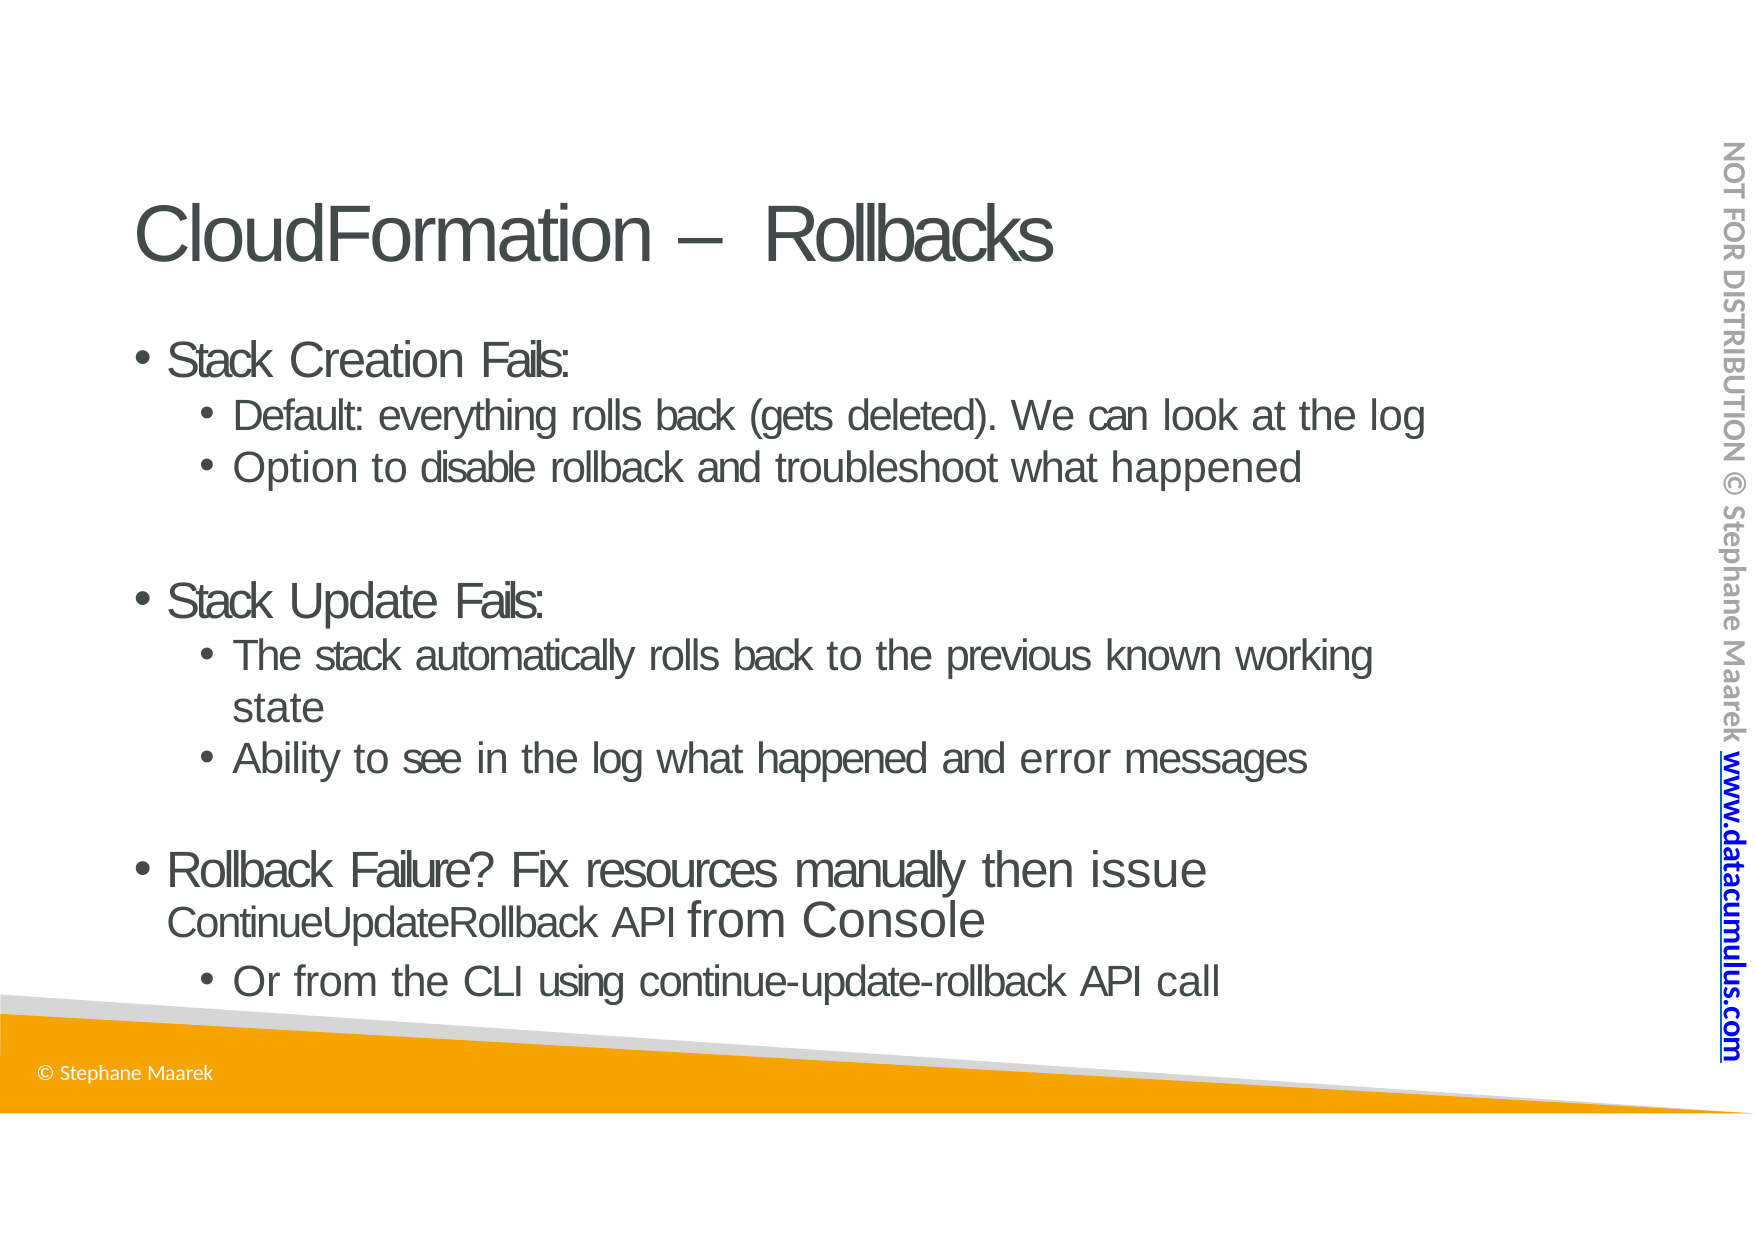

NOT FOR DISTRIBUTION © Stephane Maarek www.datacumulus.com
# CloudFormation – Rollbacks
Stack Creation Fails:
Default: everything rolls back (gets deleted). We can look at the log
Option to disable rollback and troubleshoot what happened

Stack Update Fails:
The stack automatically rolls back to the previous known working state
Ability to see in the log what happened and error messages

Rollback Failure? Fix resources manually then issue
ContinueUpdateRollback API from Console
Or from the CLI using continue-update-rollback API call
© Stephane Maarek